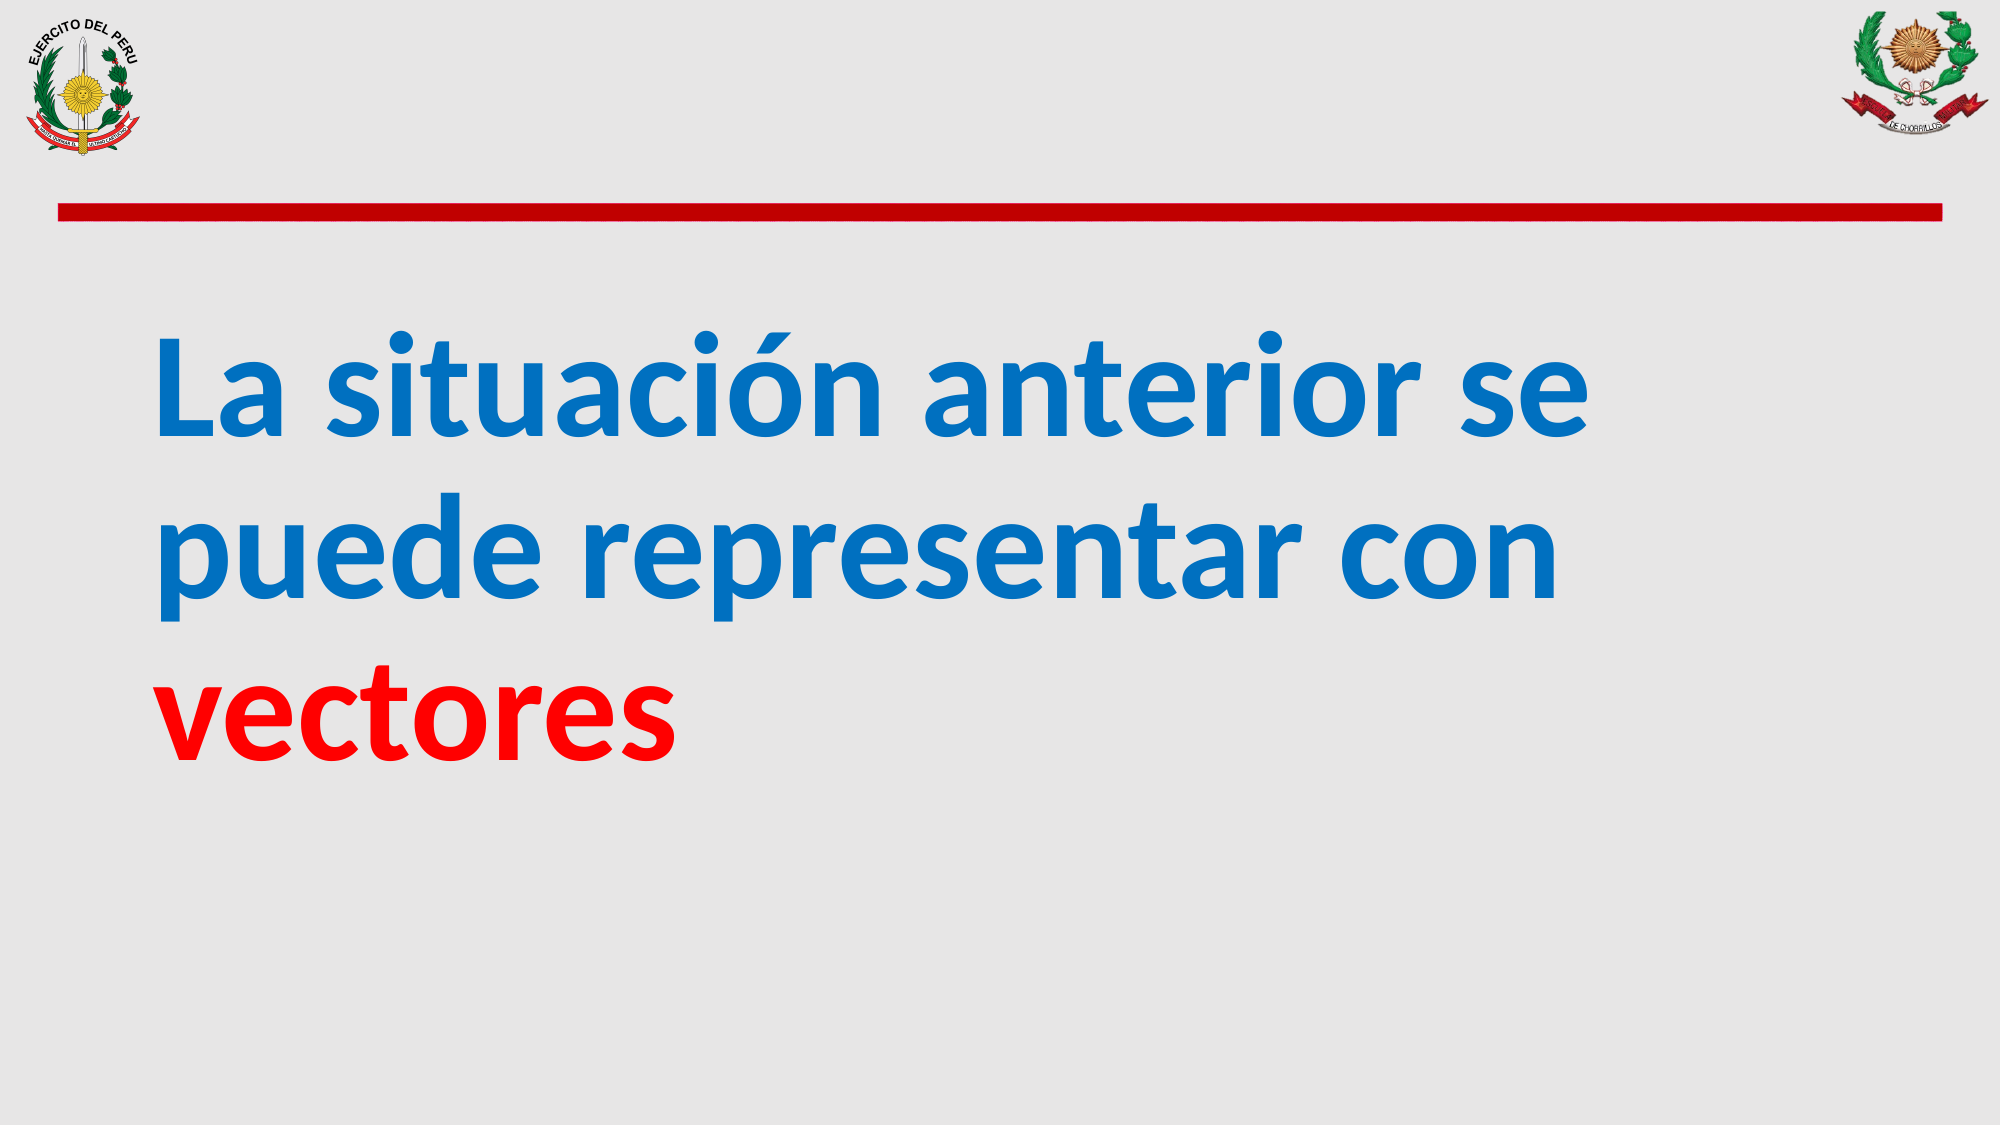

La situación anterior se puede representar con vectores